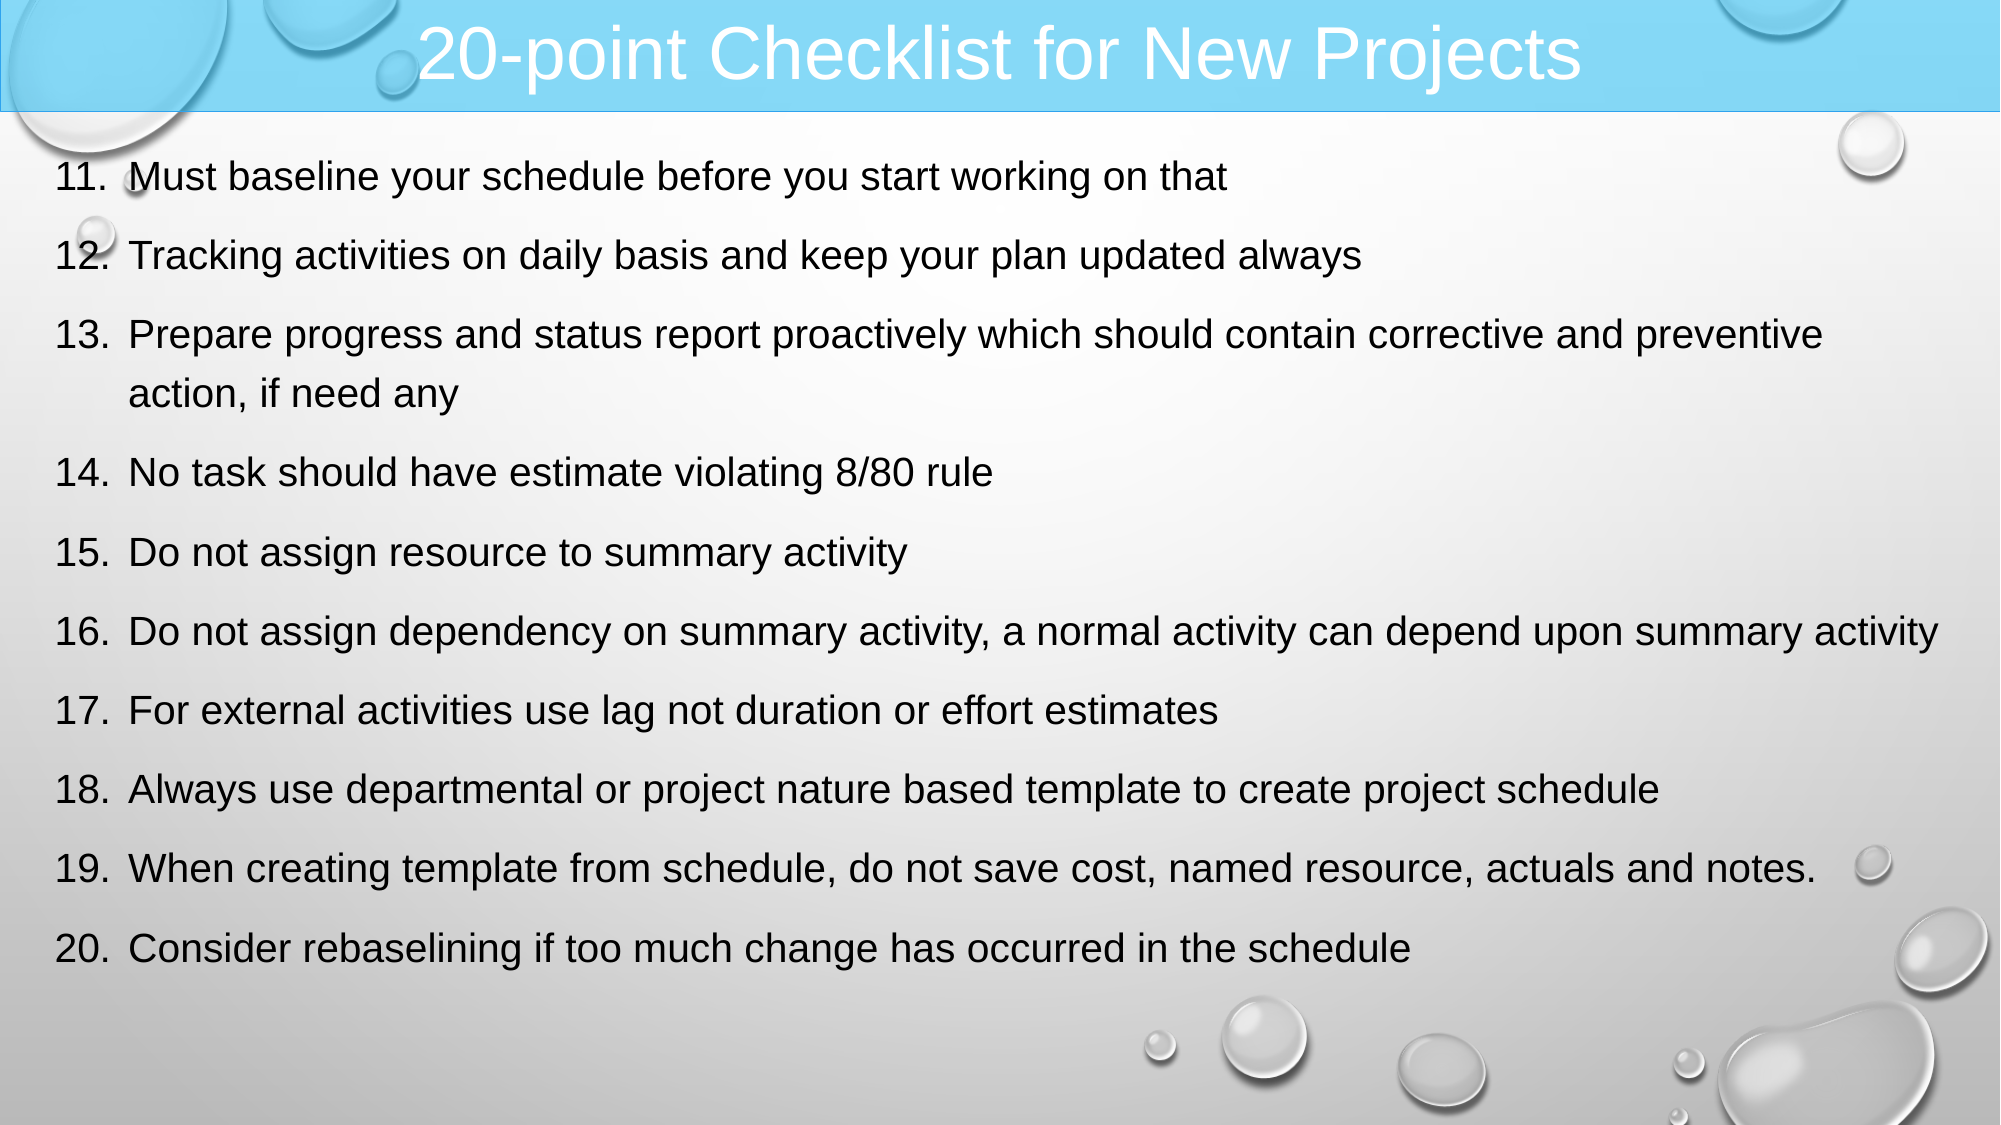

# 20-point Checklist for New Projects
Must baseline your schedule before you start working on that
Tracking activities on daily basis and keep your plan updated always
Prepare progress and status report proactively which should contain corrective and preventive action, if need any
No task should have estimate violating 8/80 rule
Do not assign resource to summary activity
Do not assign dependency on summary activity, a normal activity can depend upon summary activity
For external activities use lag not duration or effort estimates
Always use departmental or project nature based template to create project schedule
When creating template from schedule, do not save cost, named resource, actuals and notes.
Consider rebaselining if too much change has occurred in the schedule